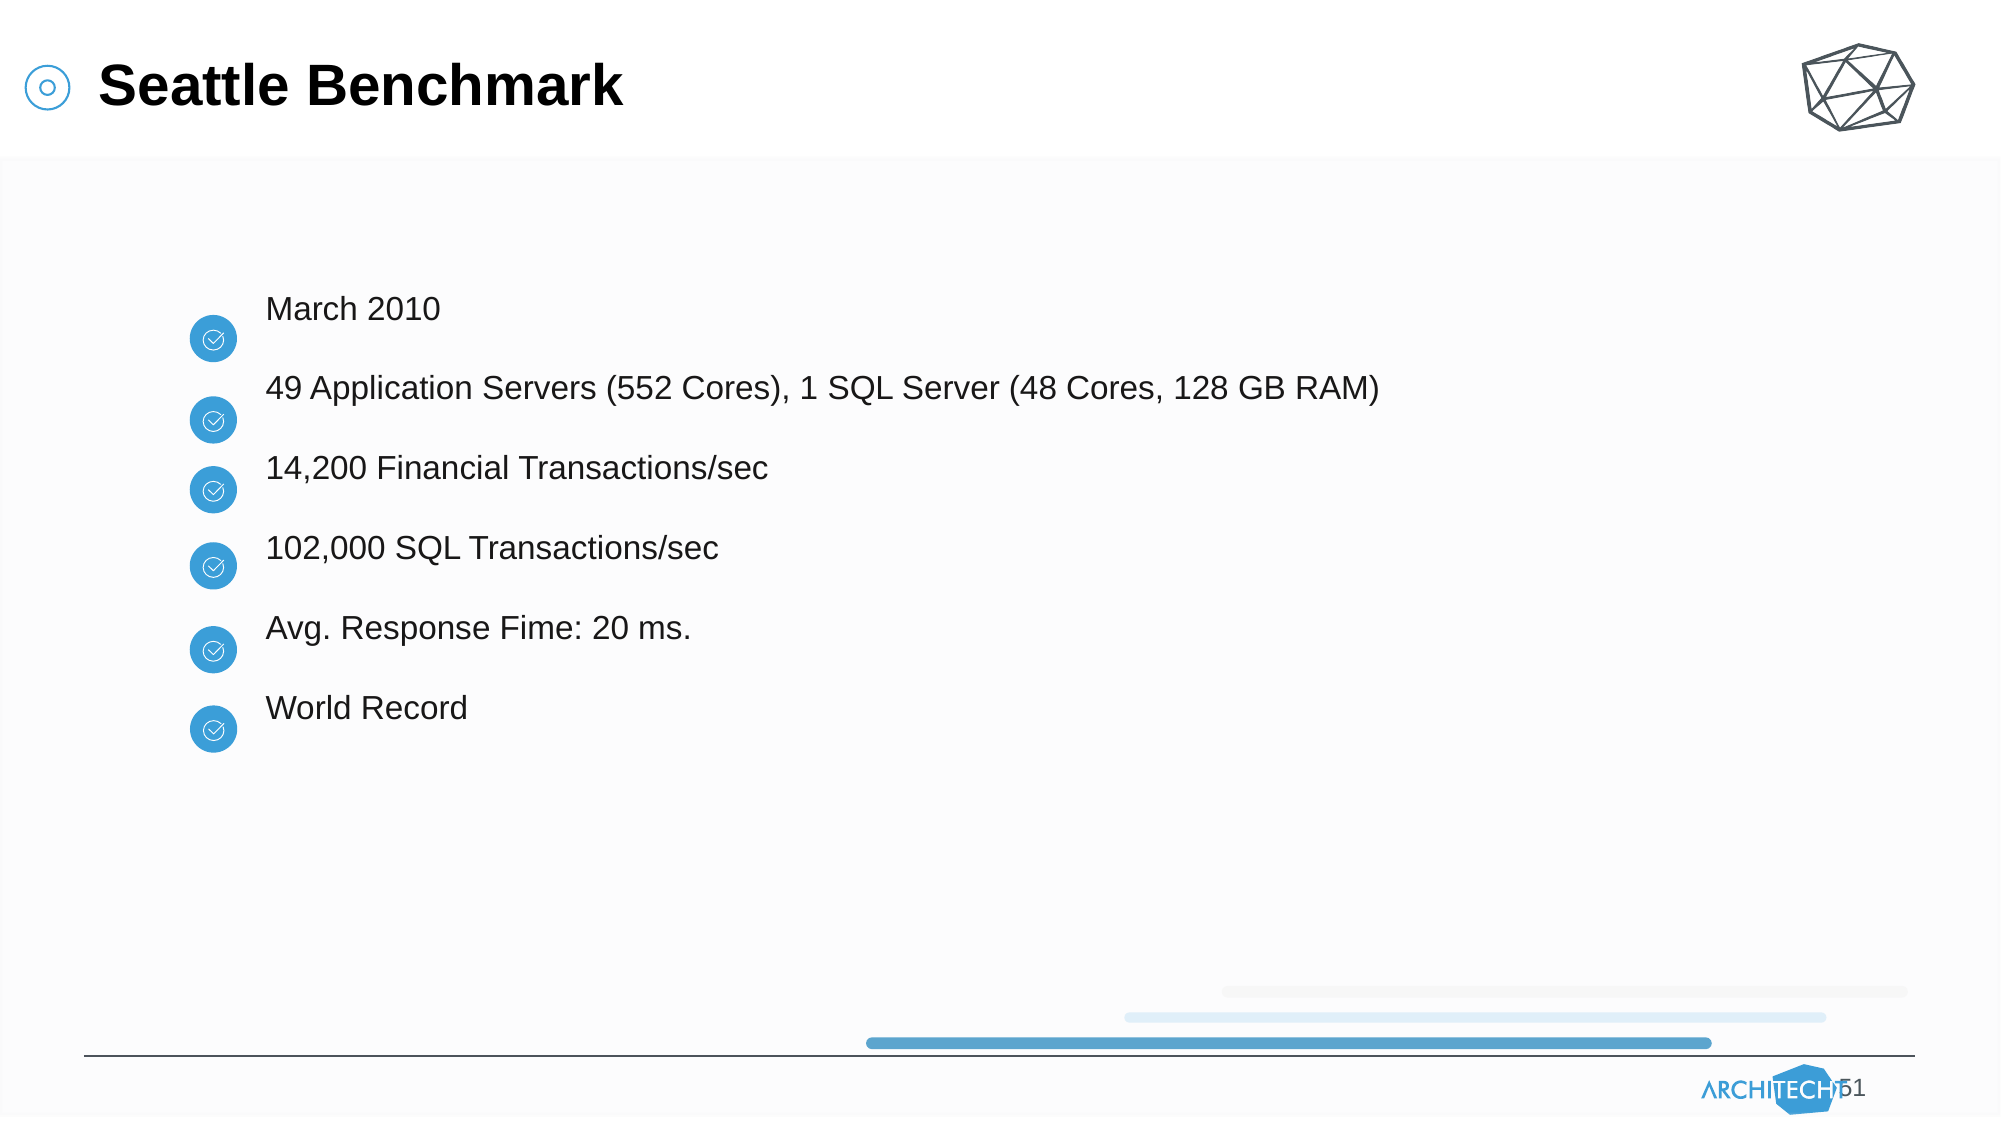

Seattle Benchmark

March 2010
49 Application Servers (552 Cores), 1 SQL Server (48 Cores, 128 GB RAM)
14,200 Financial Transactions/sec
102,000 SQL Transactions/sec
Avg. Response Fime: 20 ms.
World Record